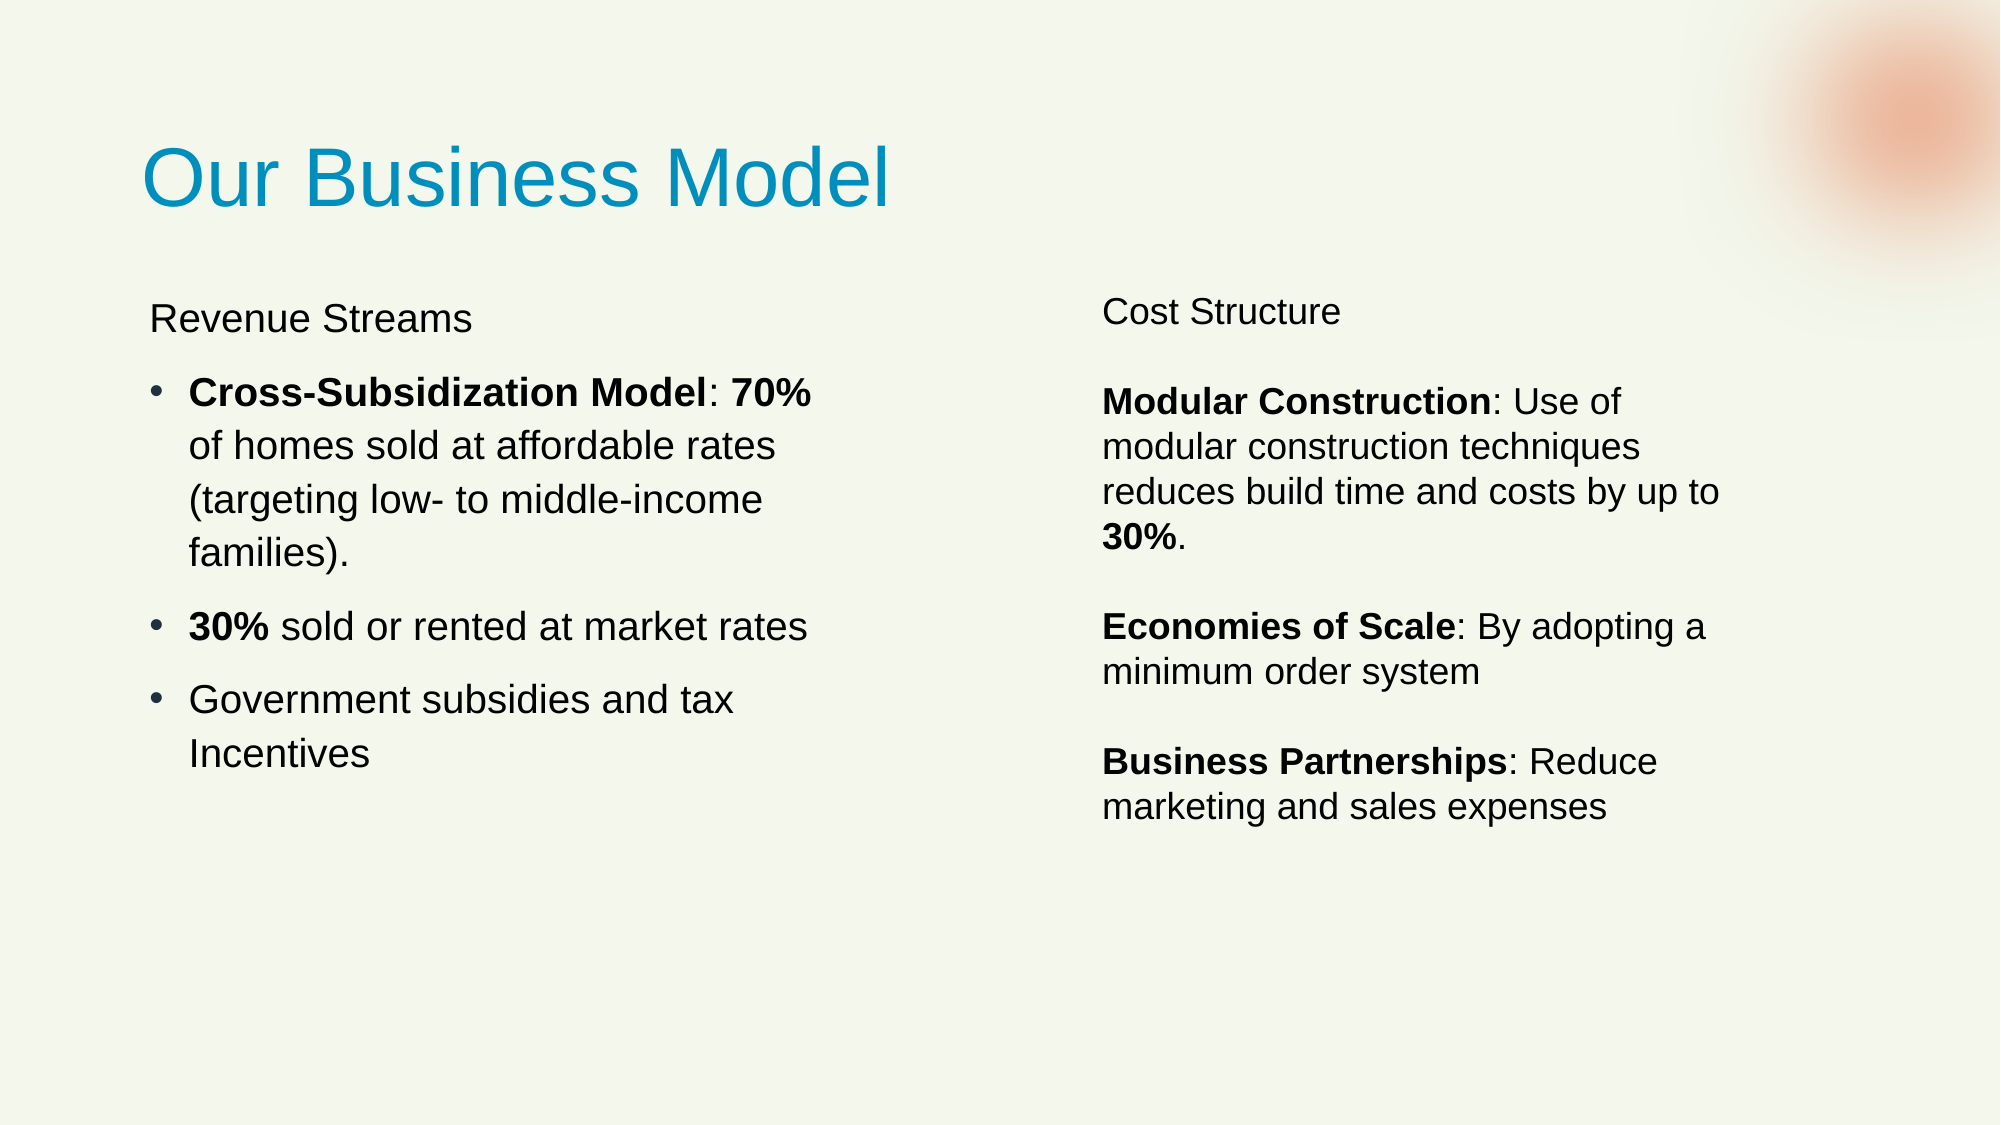

# Our Business Model
Revenue Streams
Cross-Subsidization Model: 70% of homes sold at affordable rates (targeting low- to middle-income families).
30% sold or rented at market rates
Government subsidies and tax Incentives
Cost Structure

Modular Construction: Use of modular construction techniques reduces build time and costs by up to 30%.

Economies of Scale: By adopting a minimum order system

Business Partnerships: Reduce marketing and sales expenses